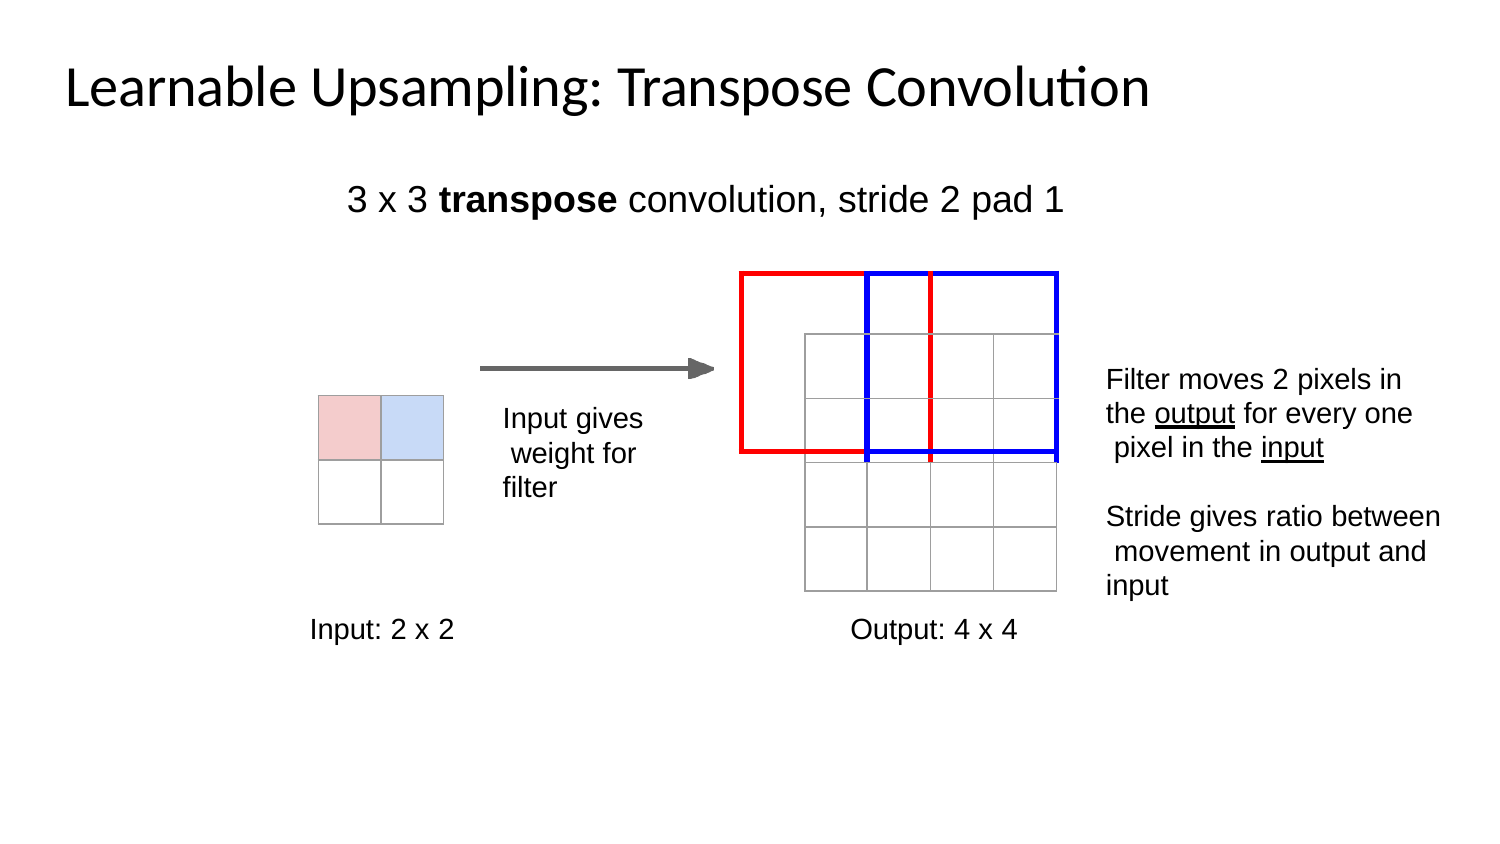

# Learnable Upsampling: Transpose Convolution
3 x 3 transpose convolution, stride 2 pad 1
|  |  |  |  |  |
| --- | --- | --- | --- | --- |
|  |  |  |  |  |
|  |  |  |  |  |
|  |  |  |  |  |
|  |  |  |  |  |
|  |  |  |  |  |
Filter moves 2 pixels in  the output for every one  pixel in the input

|  |  |
| --- | --- |
|  |  |
Input gives  weight for  filter
Stride gives ratio between  movement in output and  input
Input: 2 x 2
Output: 4 x 4
May 14, 2019